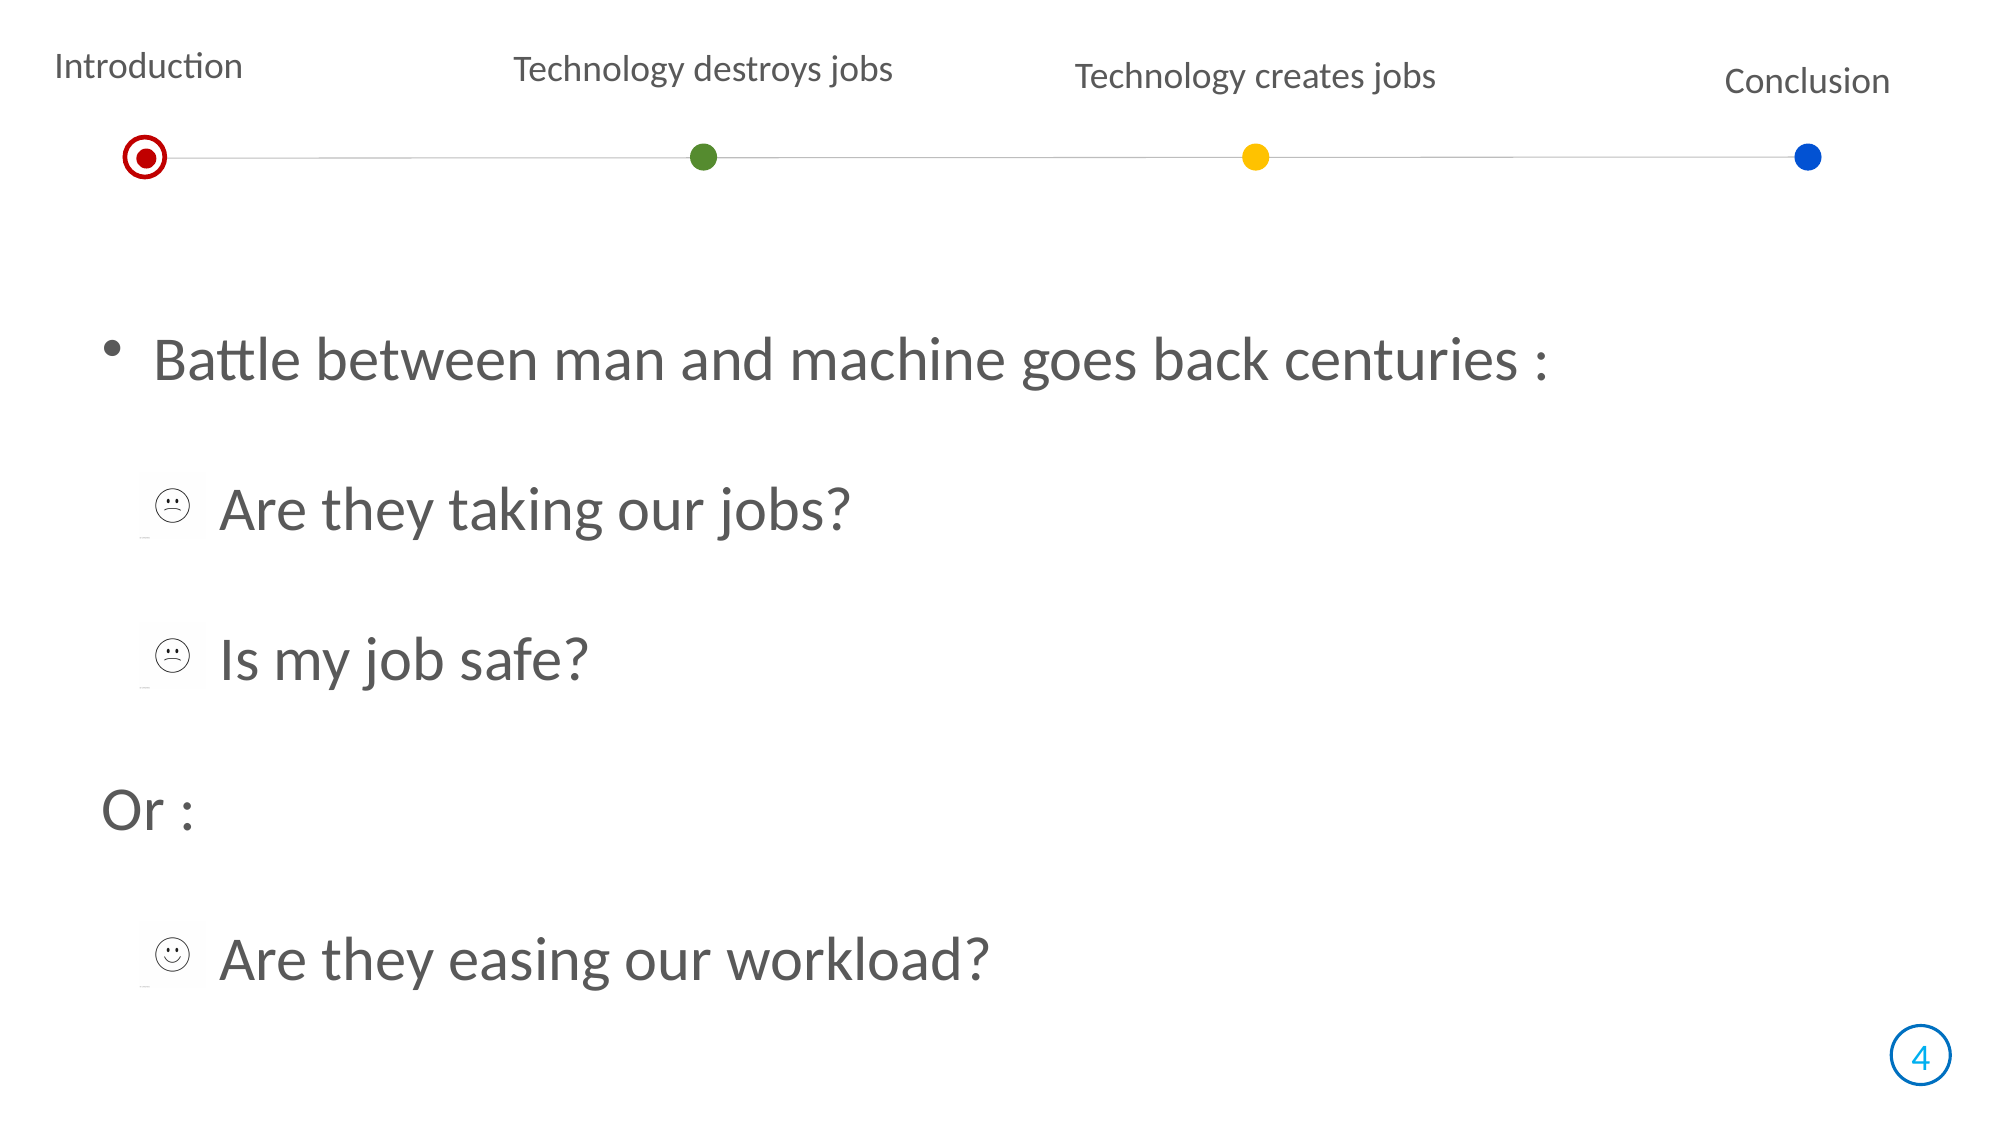

Introduction
Technology destroys jobs
Technology creates jobs
Conclusion

 Battle between man and machine goes back centuries :

 Are they taking our jobs?

 Is my job safe?

Or :

 Are they easing our workload?

4